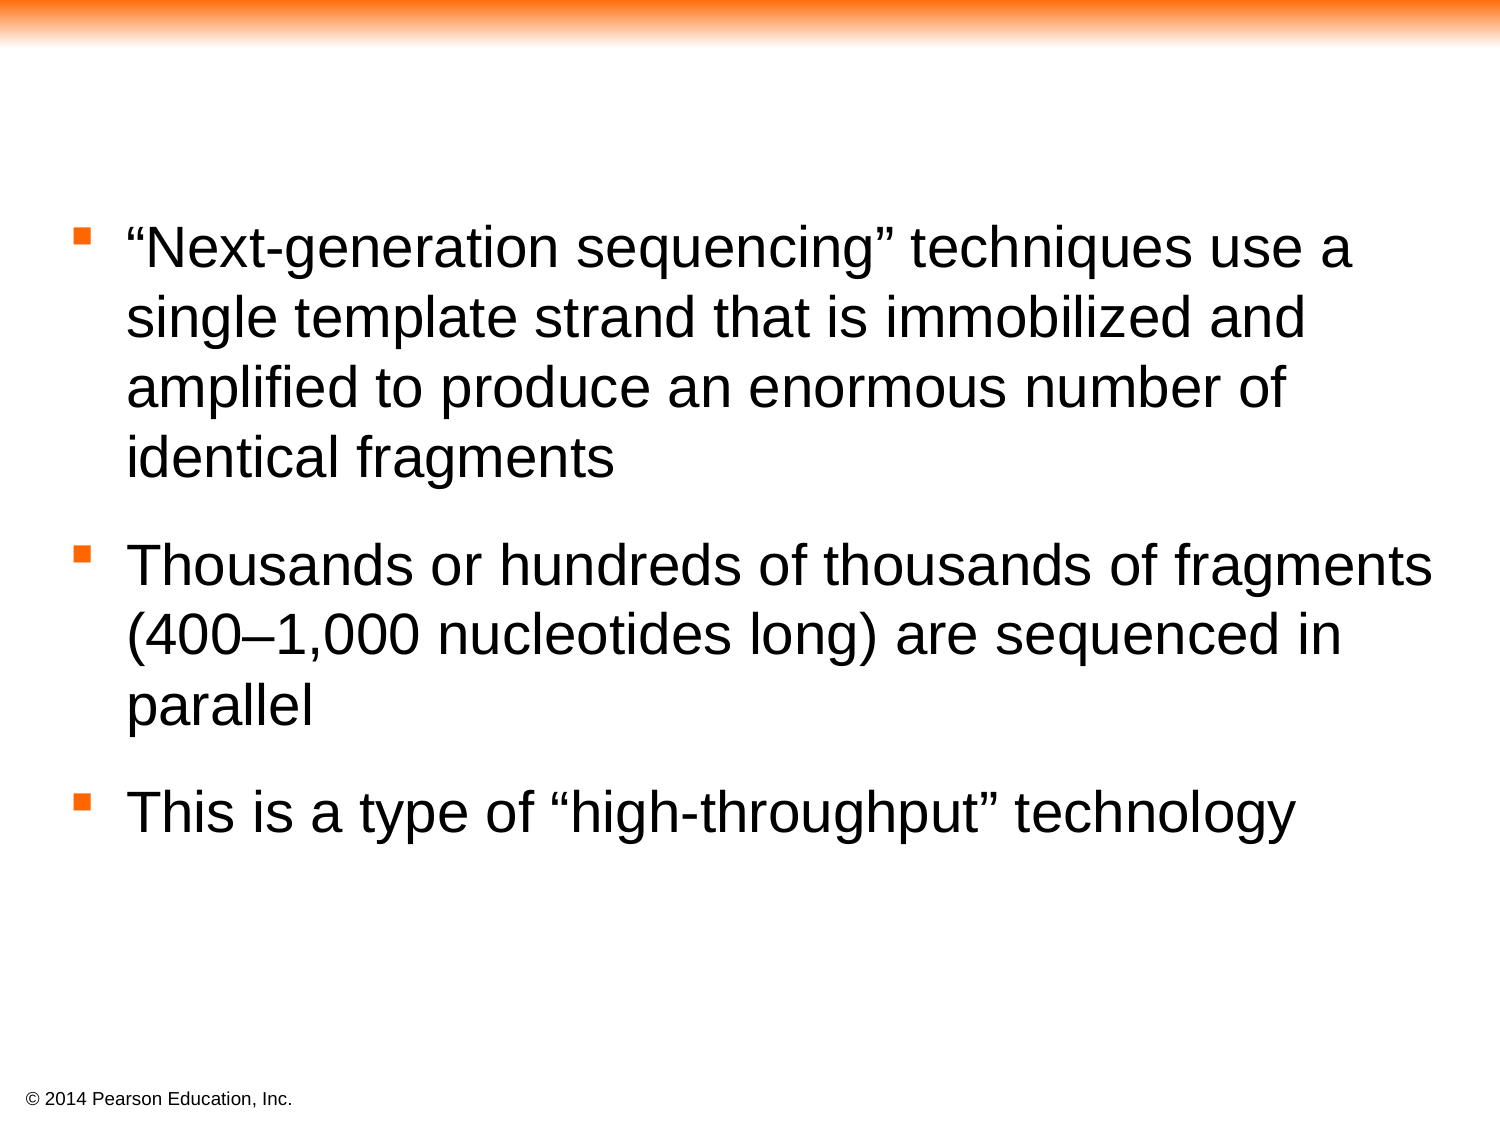

#
“Next-generation sequencing” techniques use a single template strand that is immobilized and amplified to produce an enormous number of identical fragments
Thousands or hundreds of thousands of fragments (400–1,000 nucleotides long) are sequenced in parallel
This is a type of “high-throughput” technology